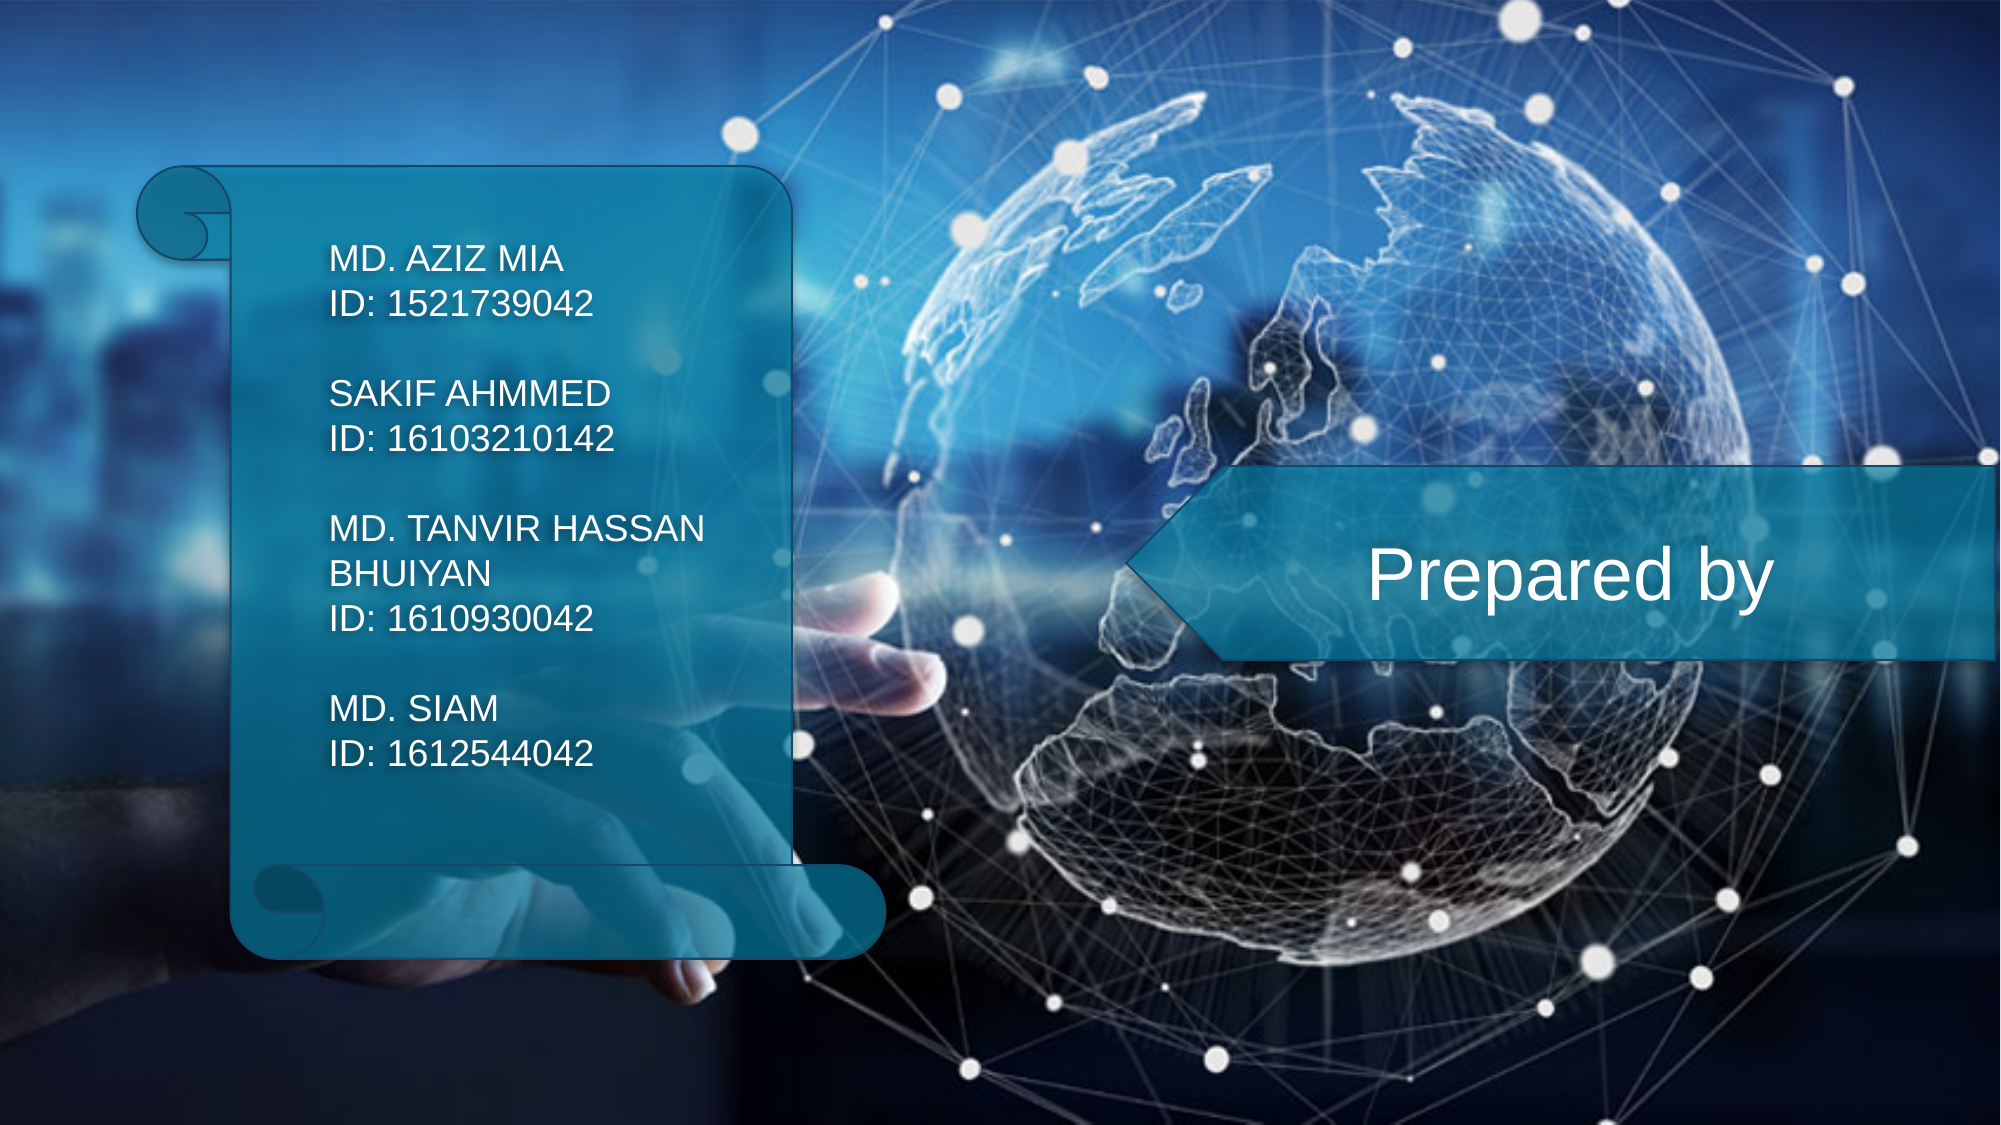

MD. AZIZ MIA
ID: 1521739042

SAKIF AHMMED
ID: 16103210142

MD. TANVIR HASSAN BHUIYAN
ID: 1610930042

MD. SIAM
ID: 1612544042

Prepared by